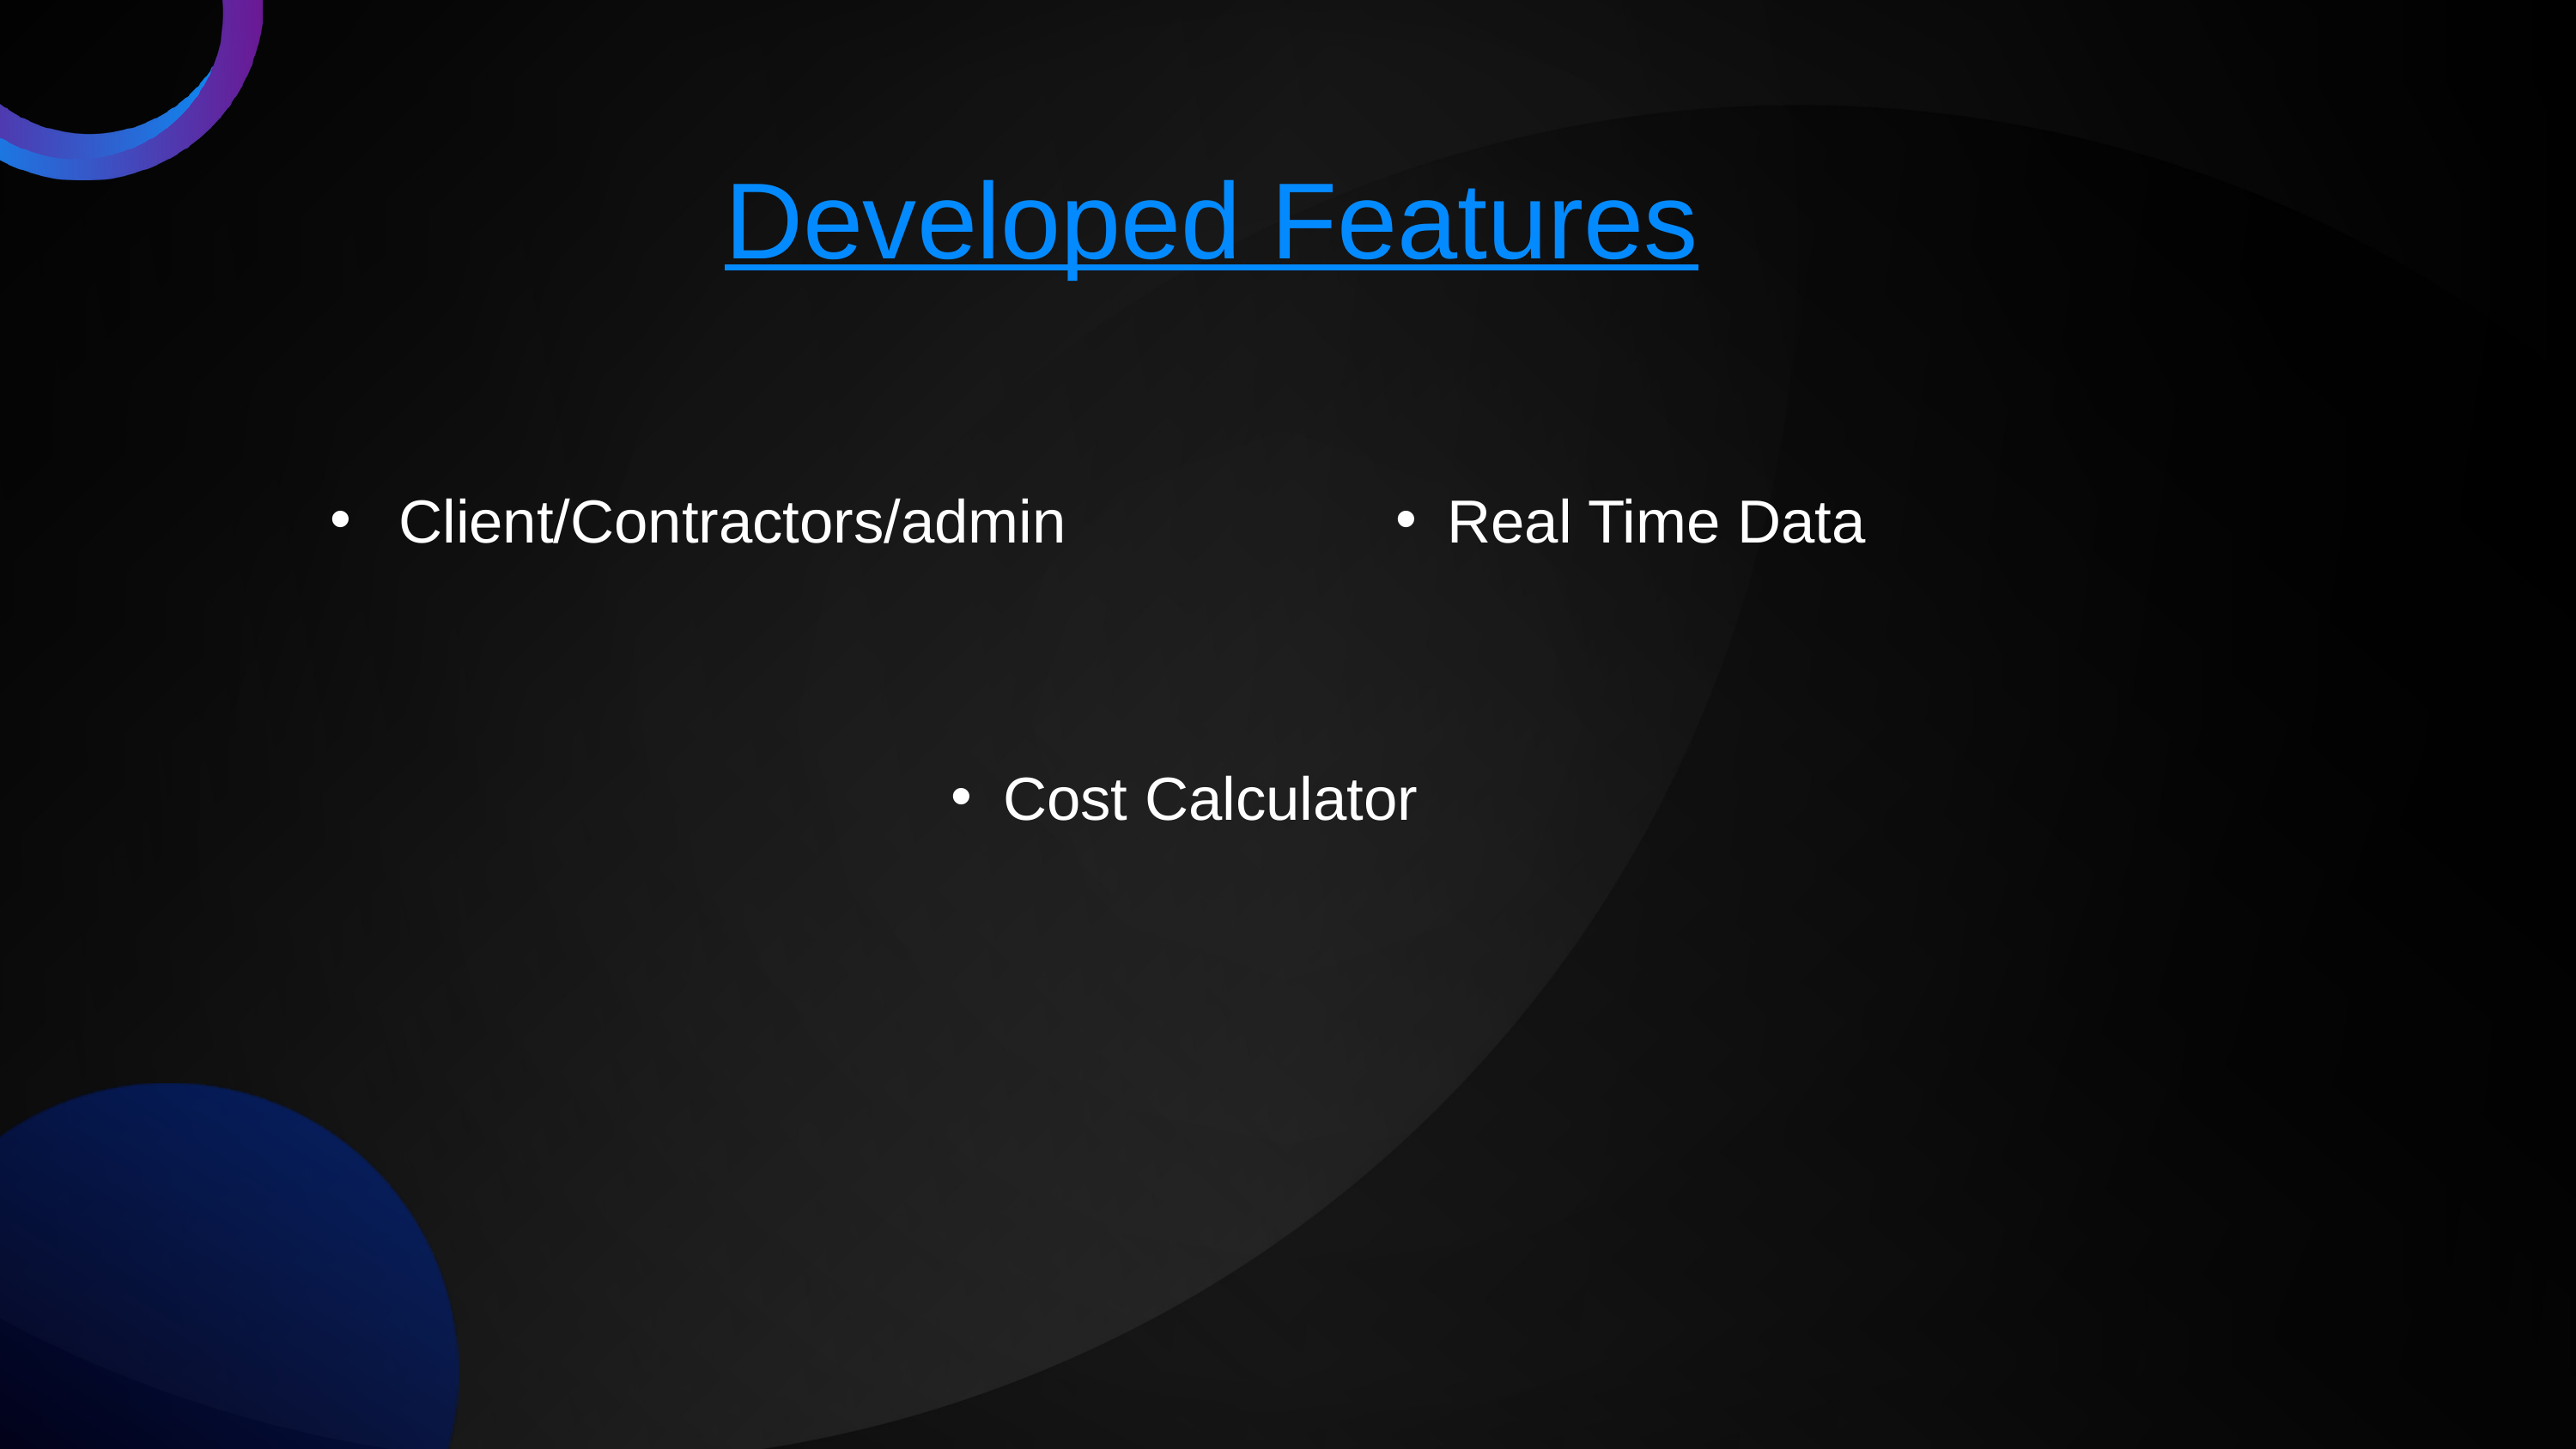

Developed Features
 Client/Contractors/admin
Real Time Data
Cost Calculator